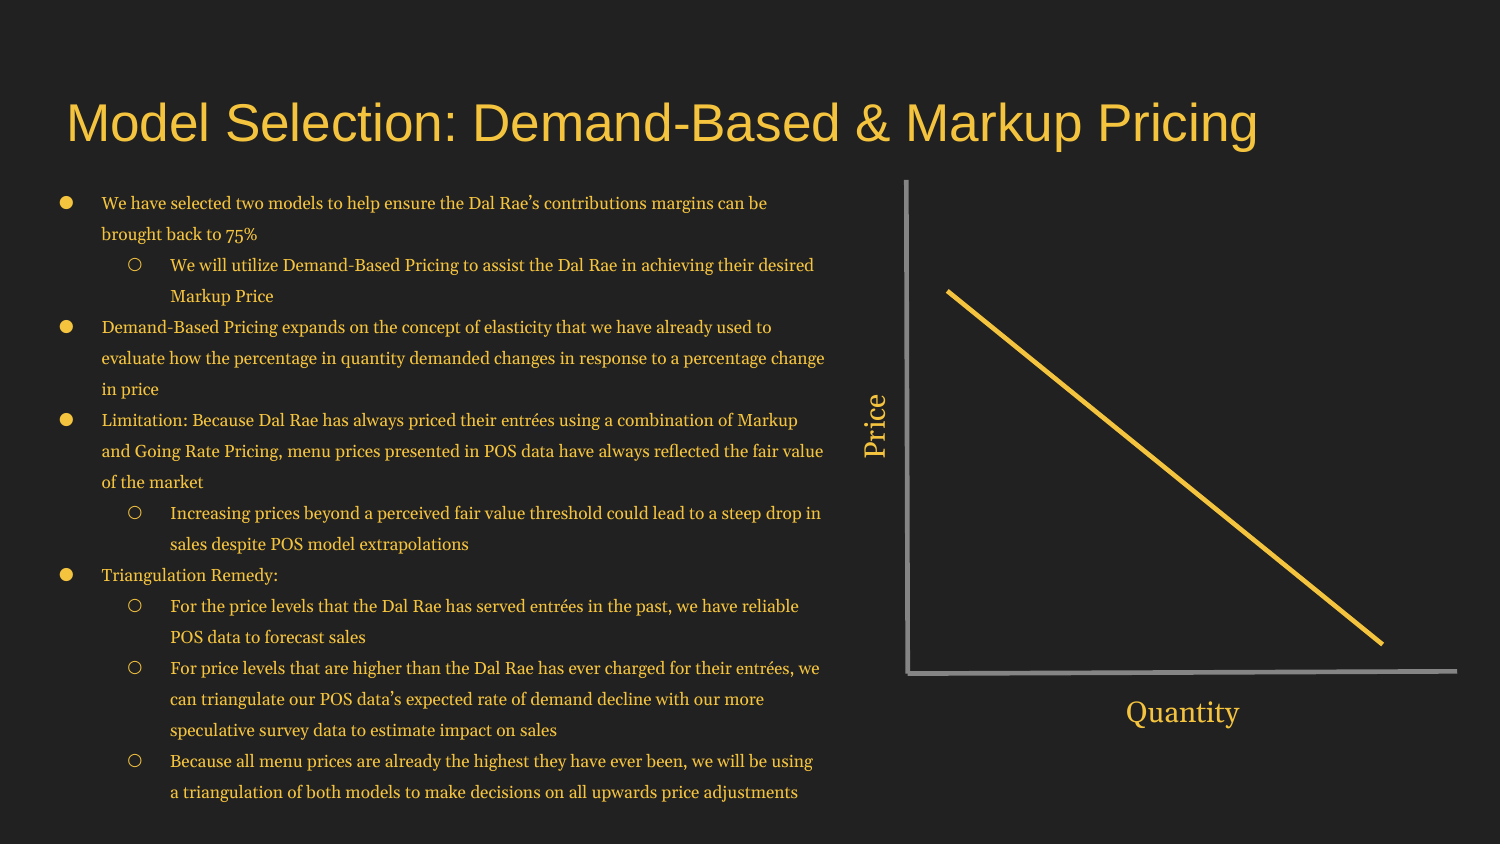

# Model Selection: Demand-Based & Markup Pricing
We have selected two models to help ensure the Dal Rae’s contributions margins can be brought back to 75%
We will utilize Demand-Based Pricing to assist the Dal Rae in achieving their desired Markup Price
Demand-Based Pricing expands on the concept of elasticity that we have already used to evaluate how the percentage in quantity demanded changes in response to a percentage change in price
Limitation: Because Dal Rae has always priced their entrées using a combination of Markup and Going Rate Pricing, menu prices presented in POS data have always reflected the fair value of the market
Increasing prices beyond a perceived fair value threshold could lead to a steep drop in sales despite POS model extrapolations
Triangulation Remedy:
For the price levels that the Dal Rae has served entrées in the past, we have reliable POS data to forecast sales
For price levels that are higher than the Dal Rae has ever charged for their entrées, we can triangulate our POS data’s expected rate of demand decline with our more speculative survey data to estimate impact on sales
Because all menu prices are already the highest they have ever been, we will be using a triangulation of both models to make decisions on all upwards price adjustments
Price
Quantity